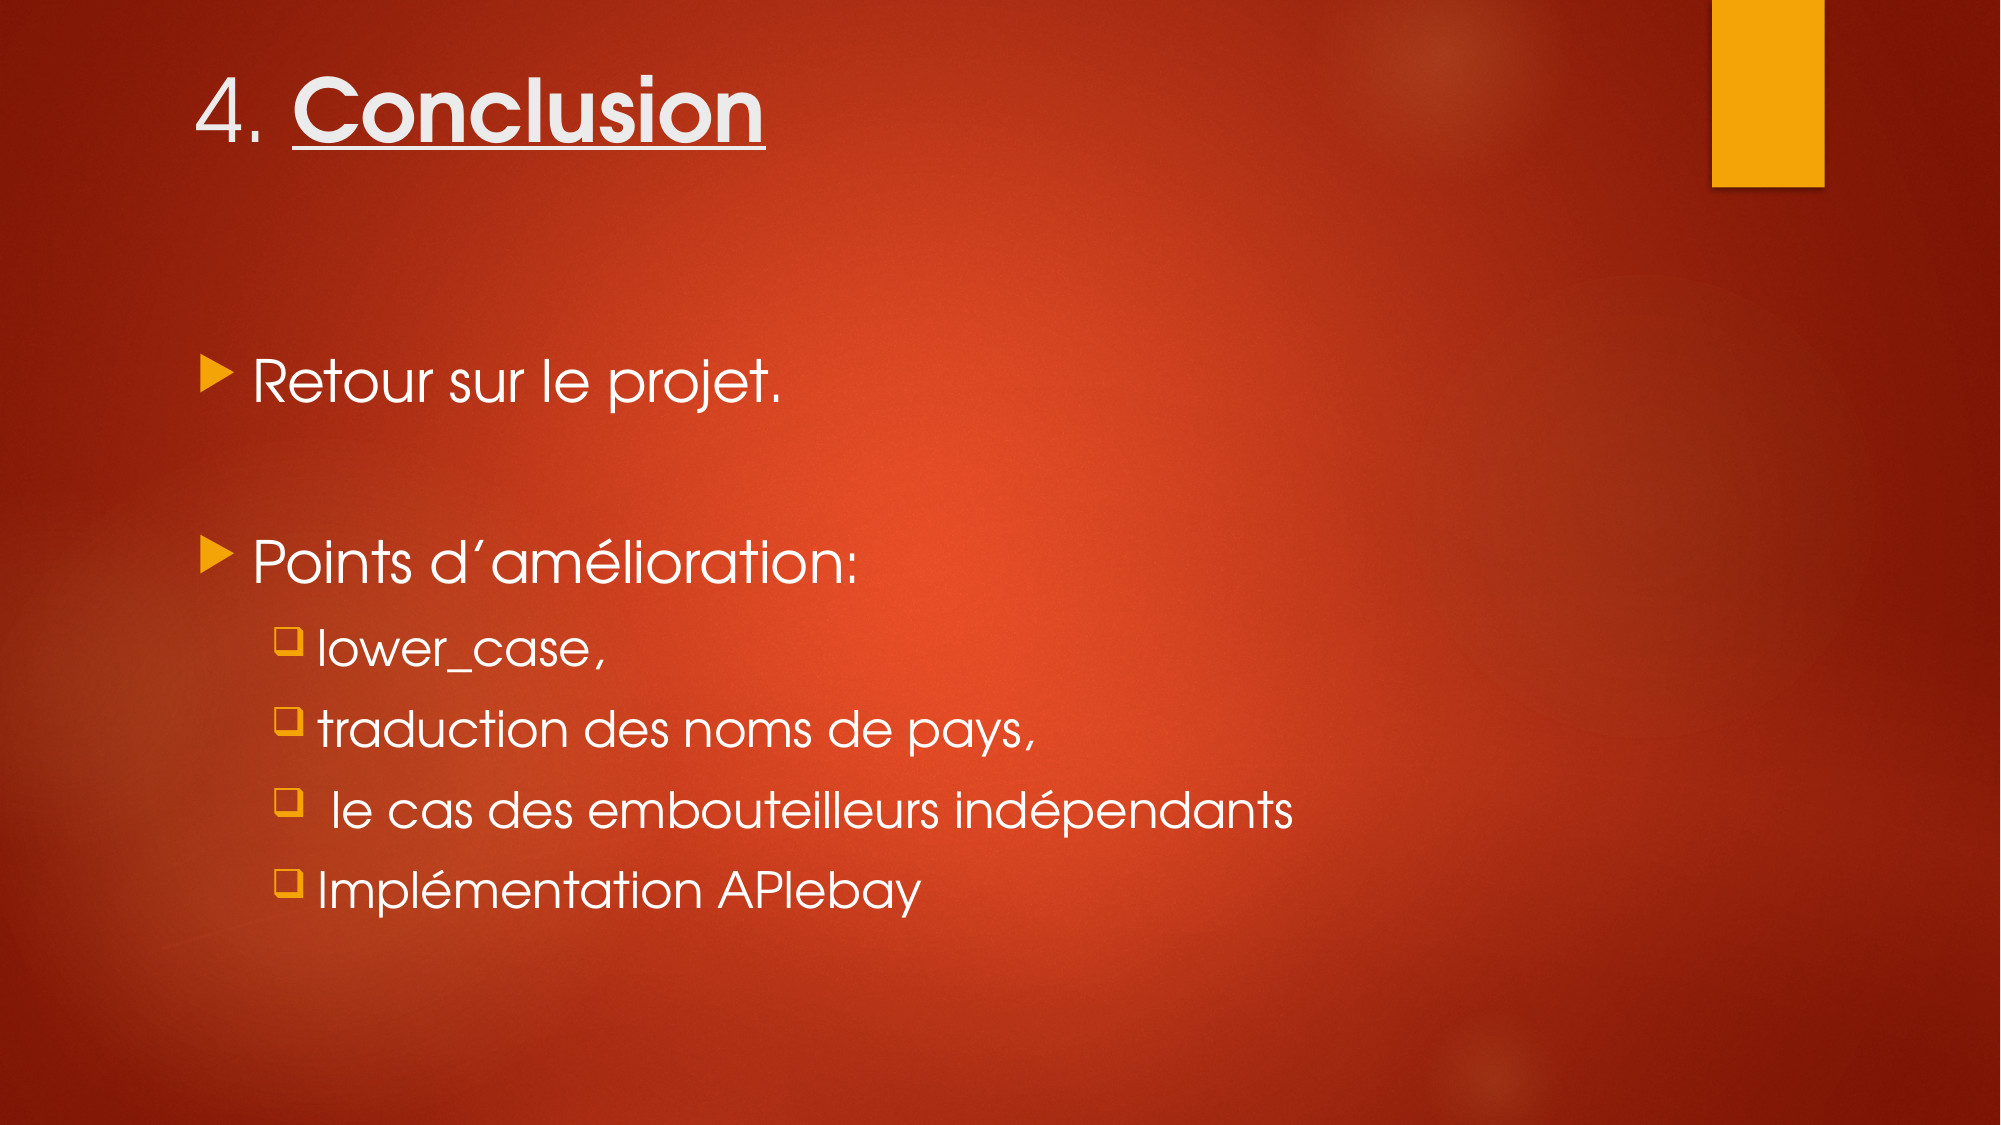

# 4. Conclusion
Retour sur le projet.

Points d’amélioration:
lower_case,
traduction des noms de pays,
 le cas des embouteilleurs indépendants
Implémentation APIebay